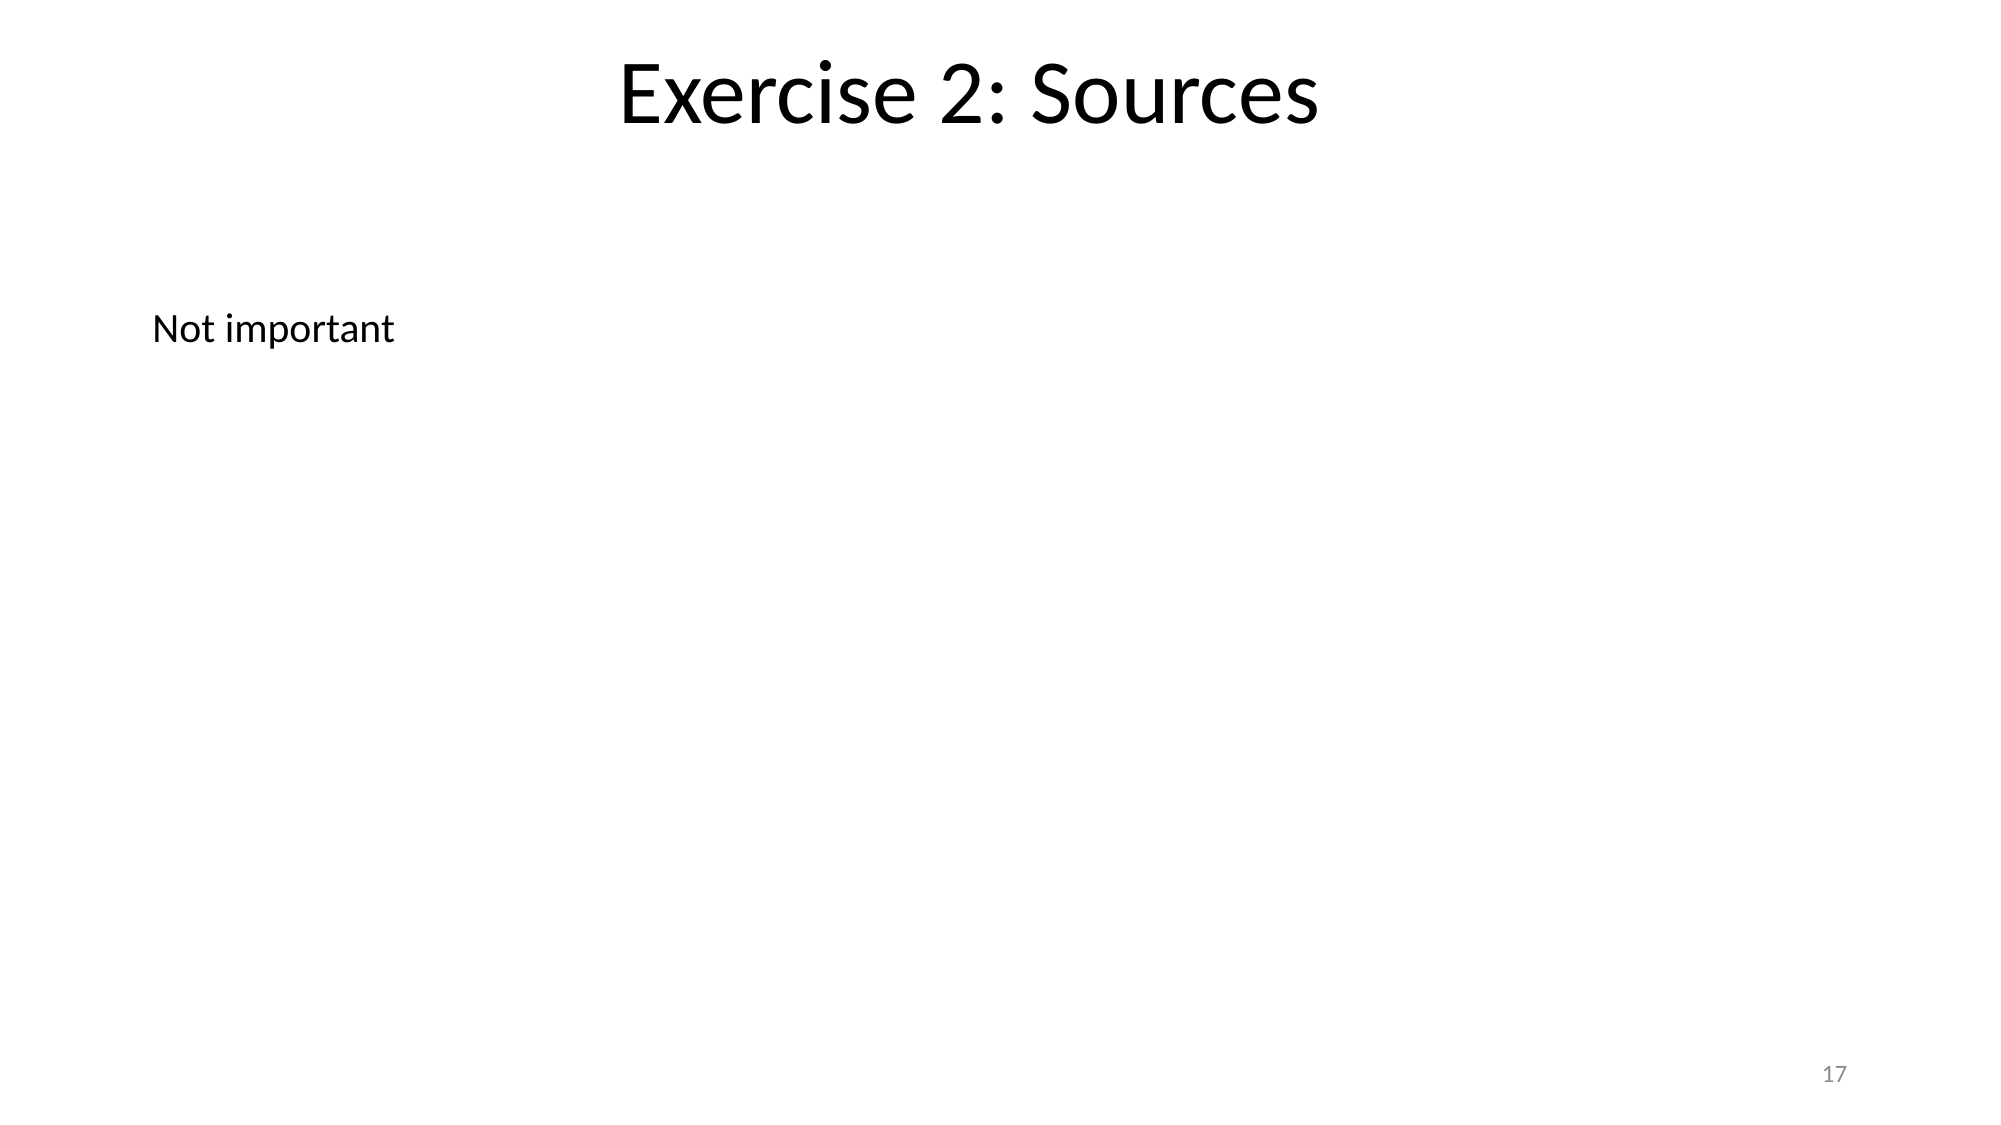

# Exercise 2: Sources
Not important

17